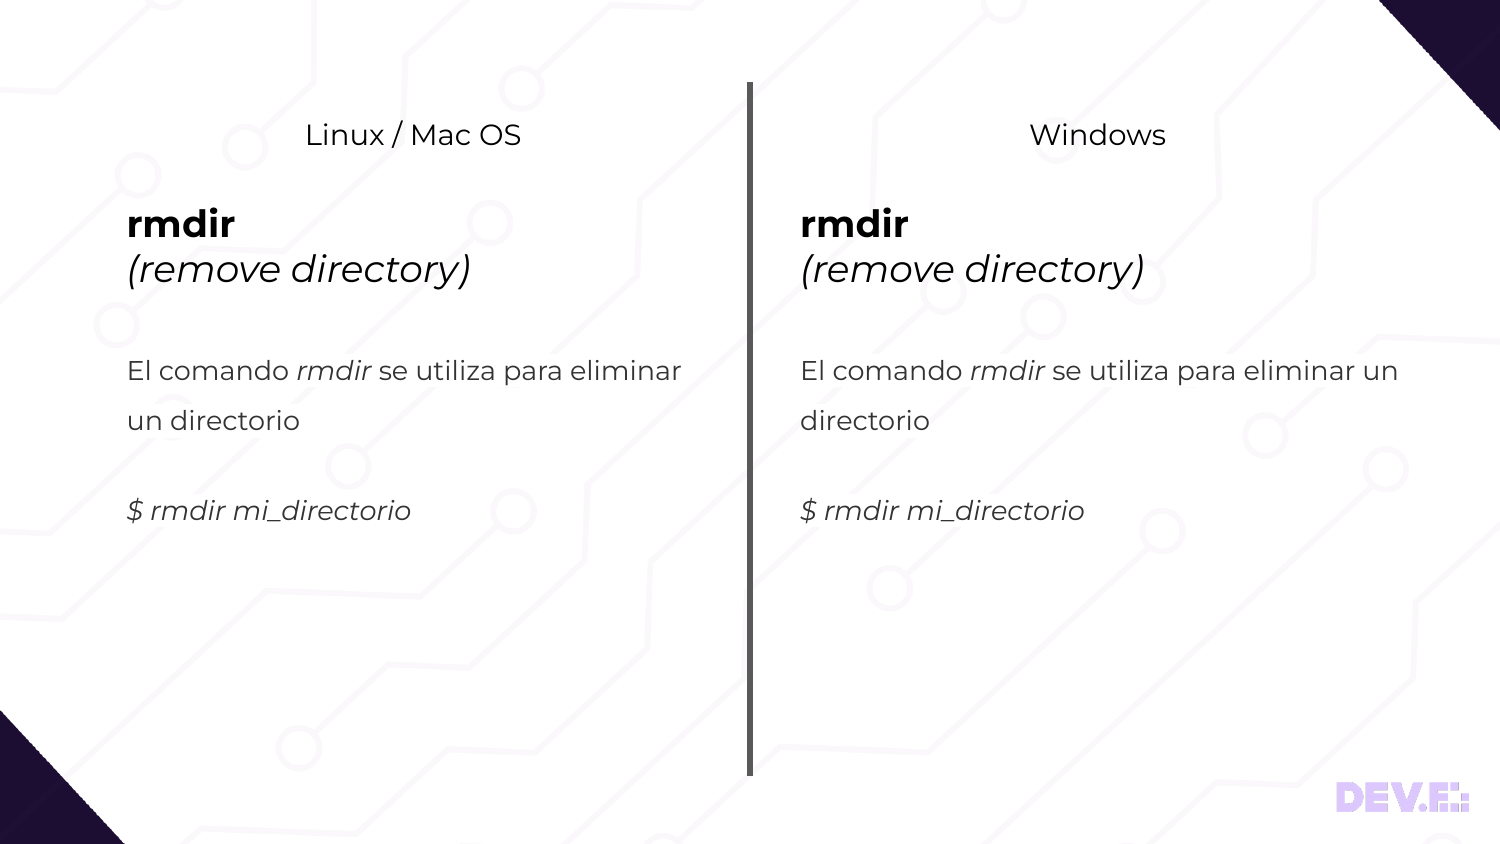

Linux / Mac OS
Windows
rmdir
(remove directory)

El comando rmdir se utiliza para eliminar un directorio
$ rmdir mi_directorio

rmdir
(remove directory)

El comando rmdir se utiliza para eliminar un directorio
$ rmdir mi_directorio